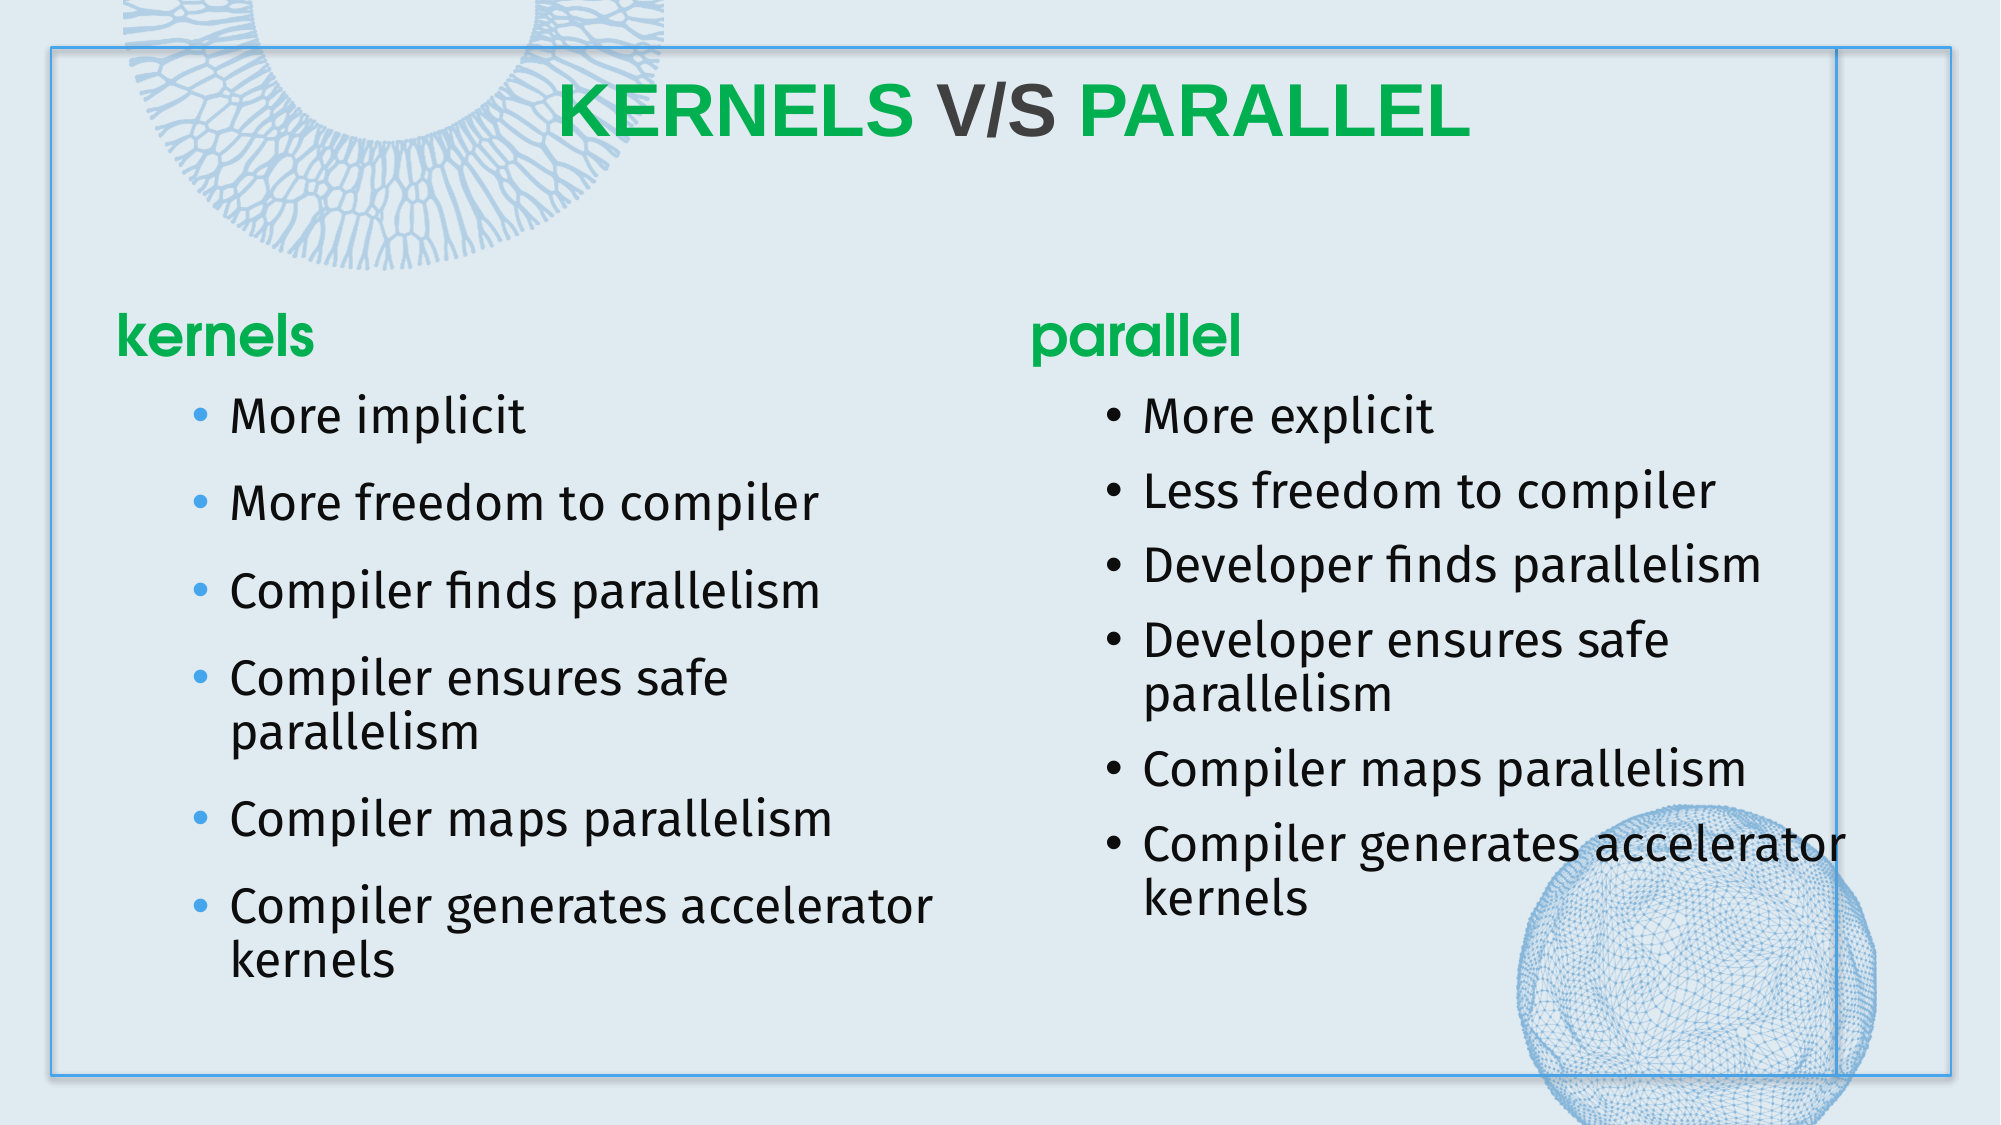

# kernels v/s parallel
parallel
More explicit
Less freedom to compiler
Developer finds parallelism
Developer ensures safe parallelism
Compiler maps parallelism
Compiler generates accelerator kernels

kernels
More implicit
More freedom to compiler
Compiler finds parallelism
Compiler ensures safe parallelism
Compiler maps parallelism
Compiler generates accelerator kernels